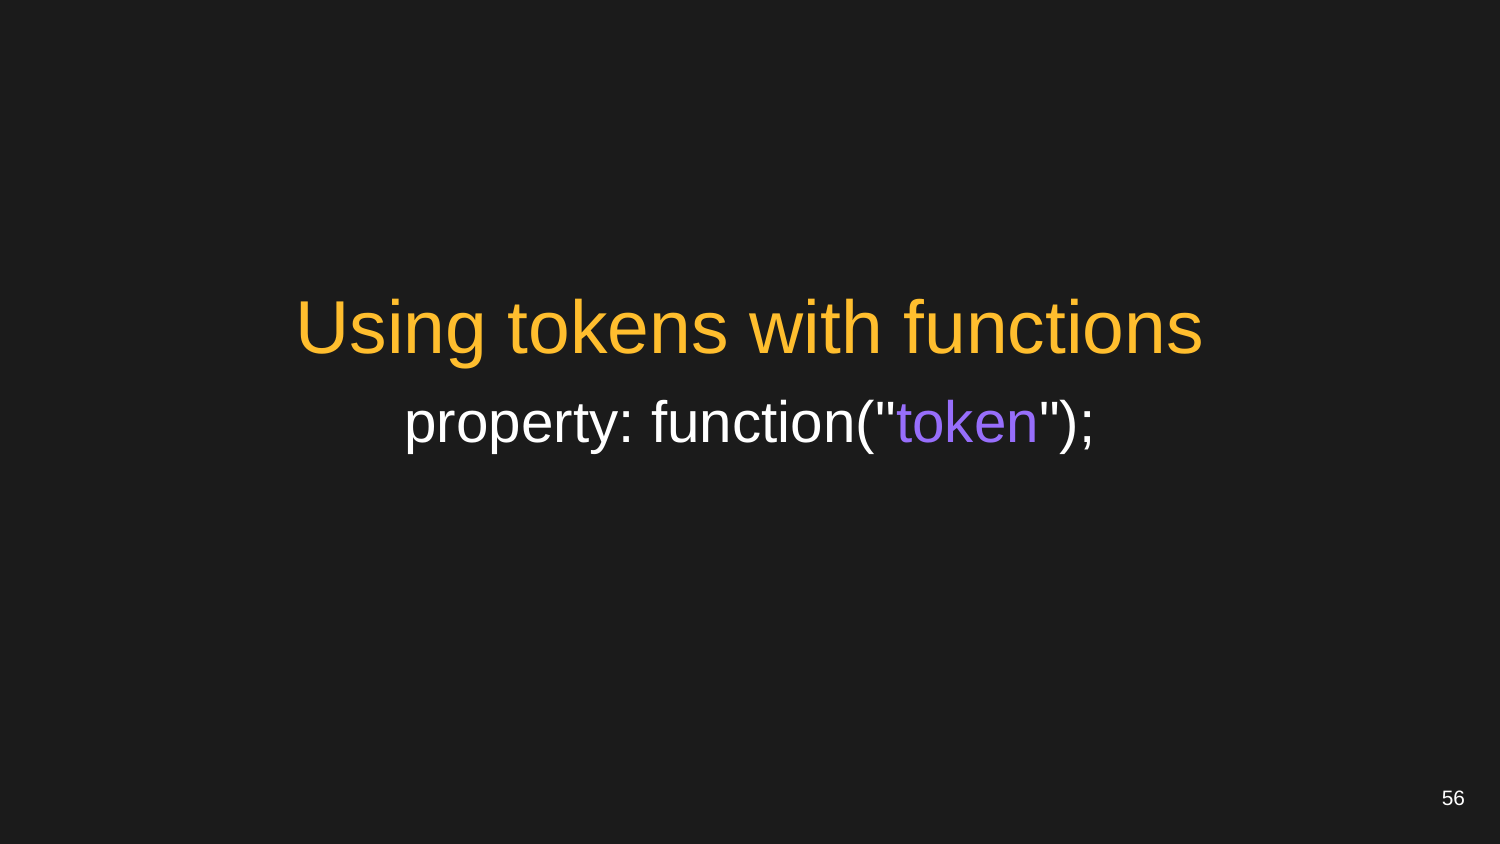

# Using tokens with functions
property: function("token");
56